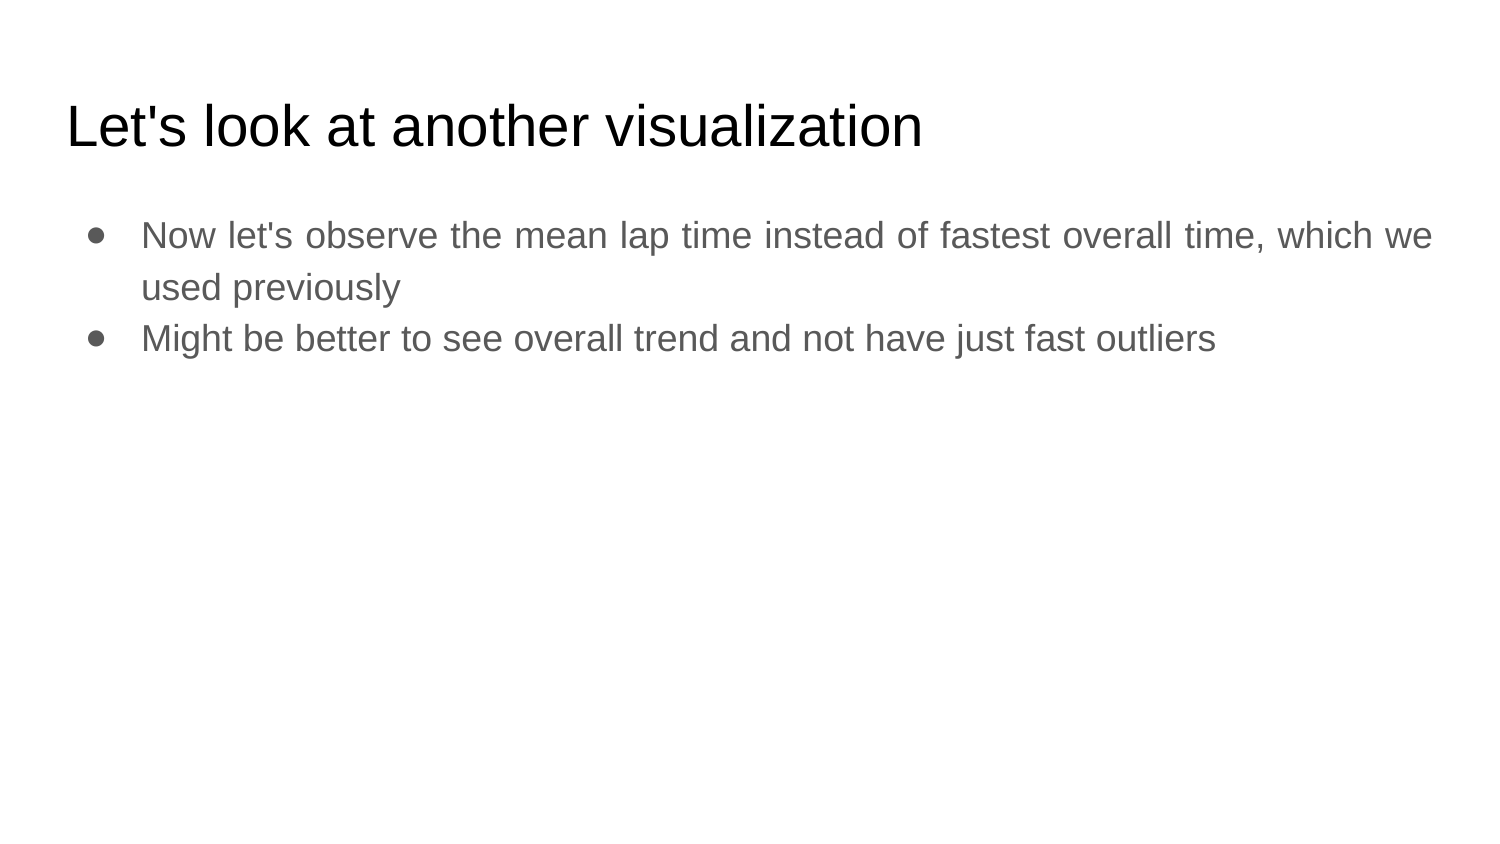

# Let's look at another visualization
Now let's observe the mean lap time instead of fastest overall time, which we used previously
Might be better to see overall trend and not have just fast outliers